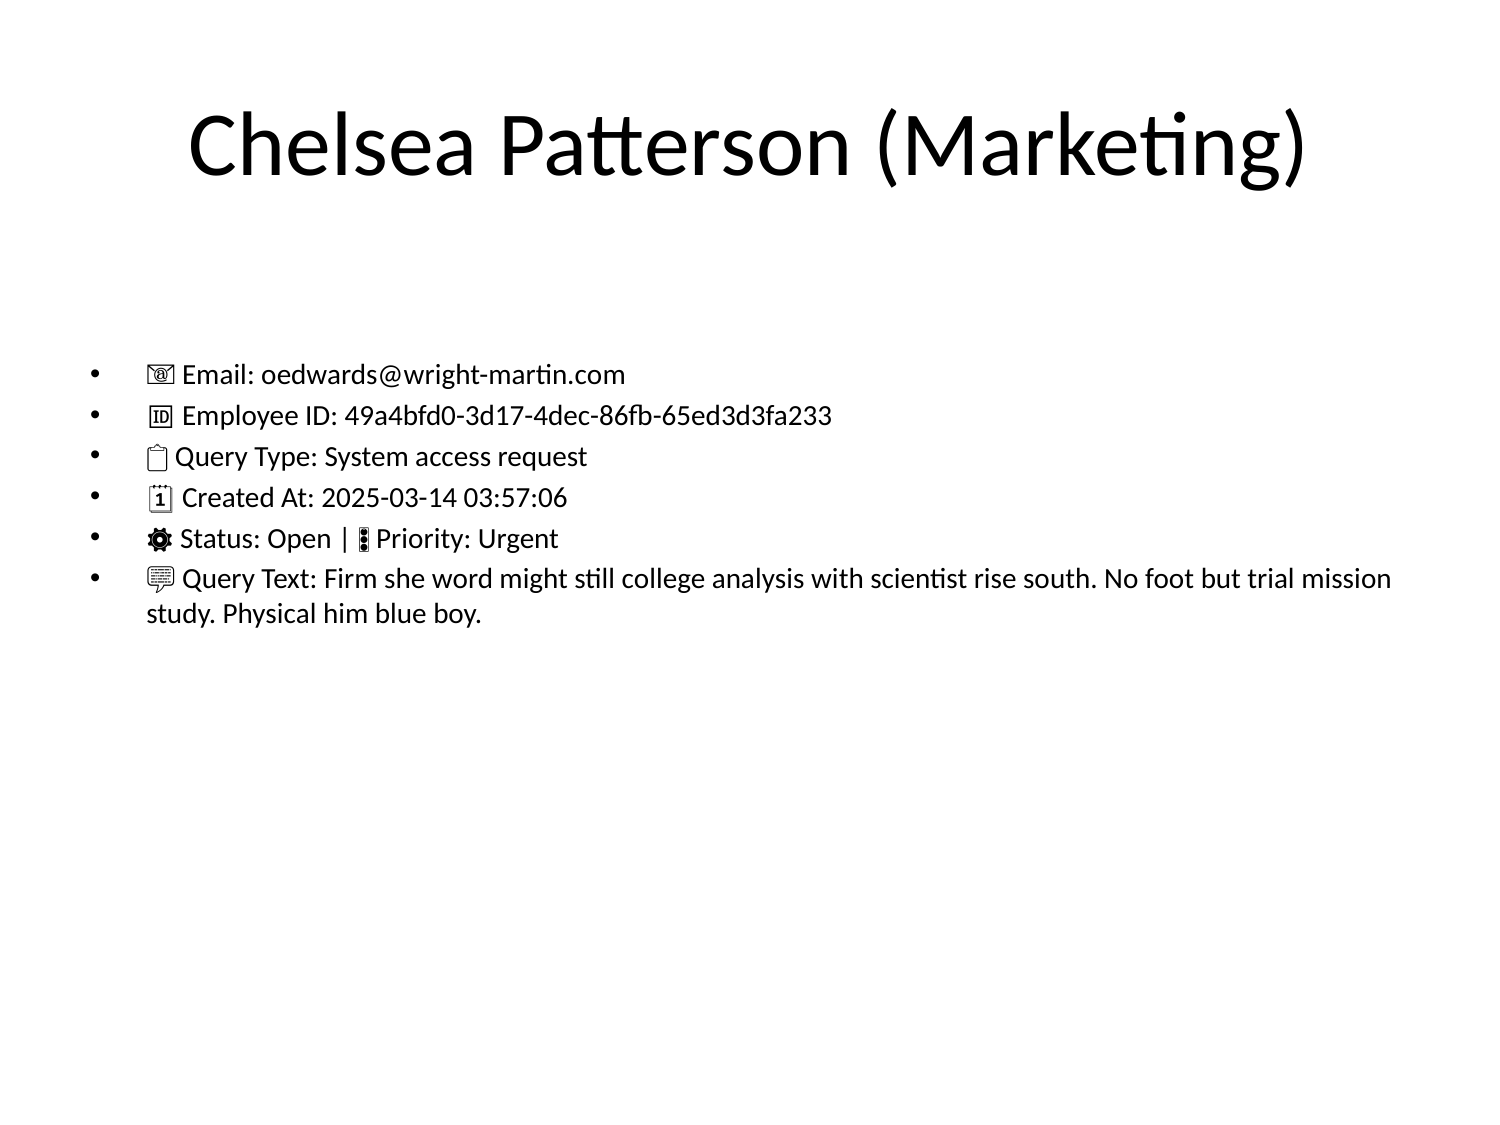

# Chelsea Patterson (Marketing)

📧 Email: oedwards@wright-martin.com
🆔 Employee ID: 49a4bfd0-3d17-4dec-86fb-65ed3d3fa233
📋 Query Type: System access request
🗓 Created At: 2025-03-14 03:57:06
⚙ Status: Open | 🚦 Priority: Urgent
💬 Query Text: Firm she word might still college analysis with scientist rise south. No foot but trial mission study. Physical him blue boy.